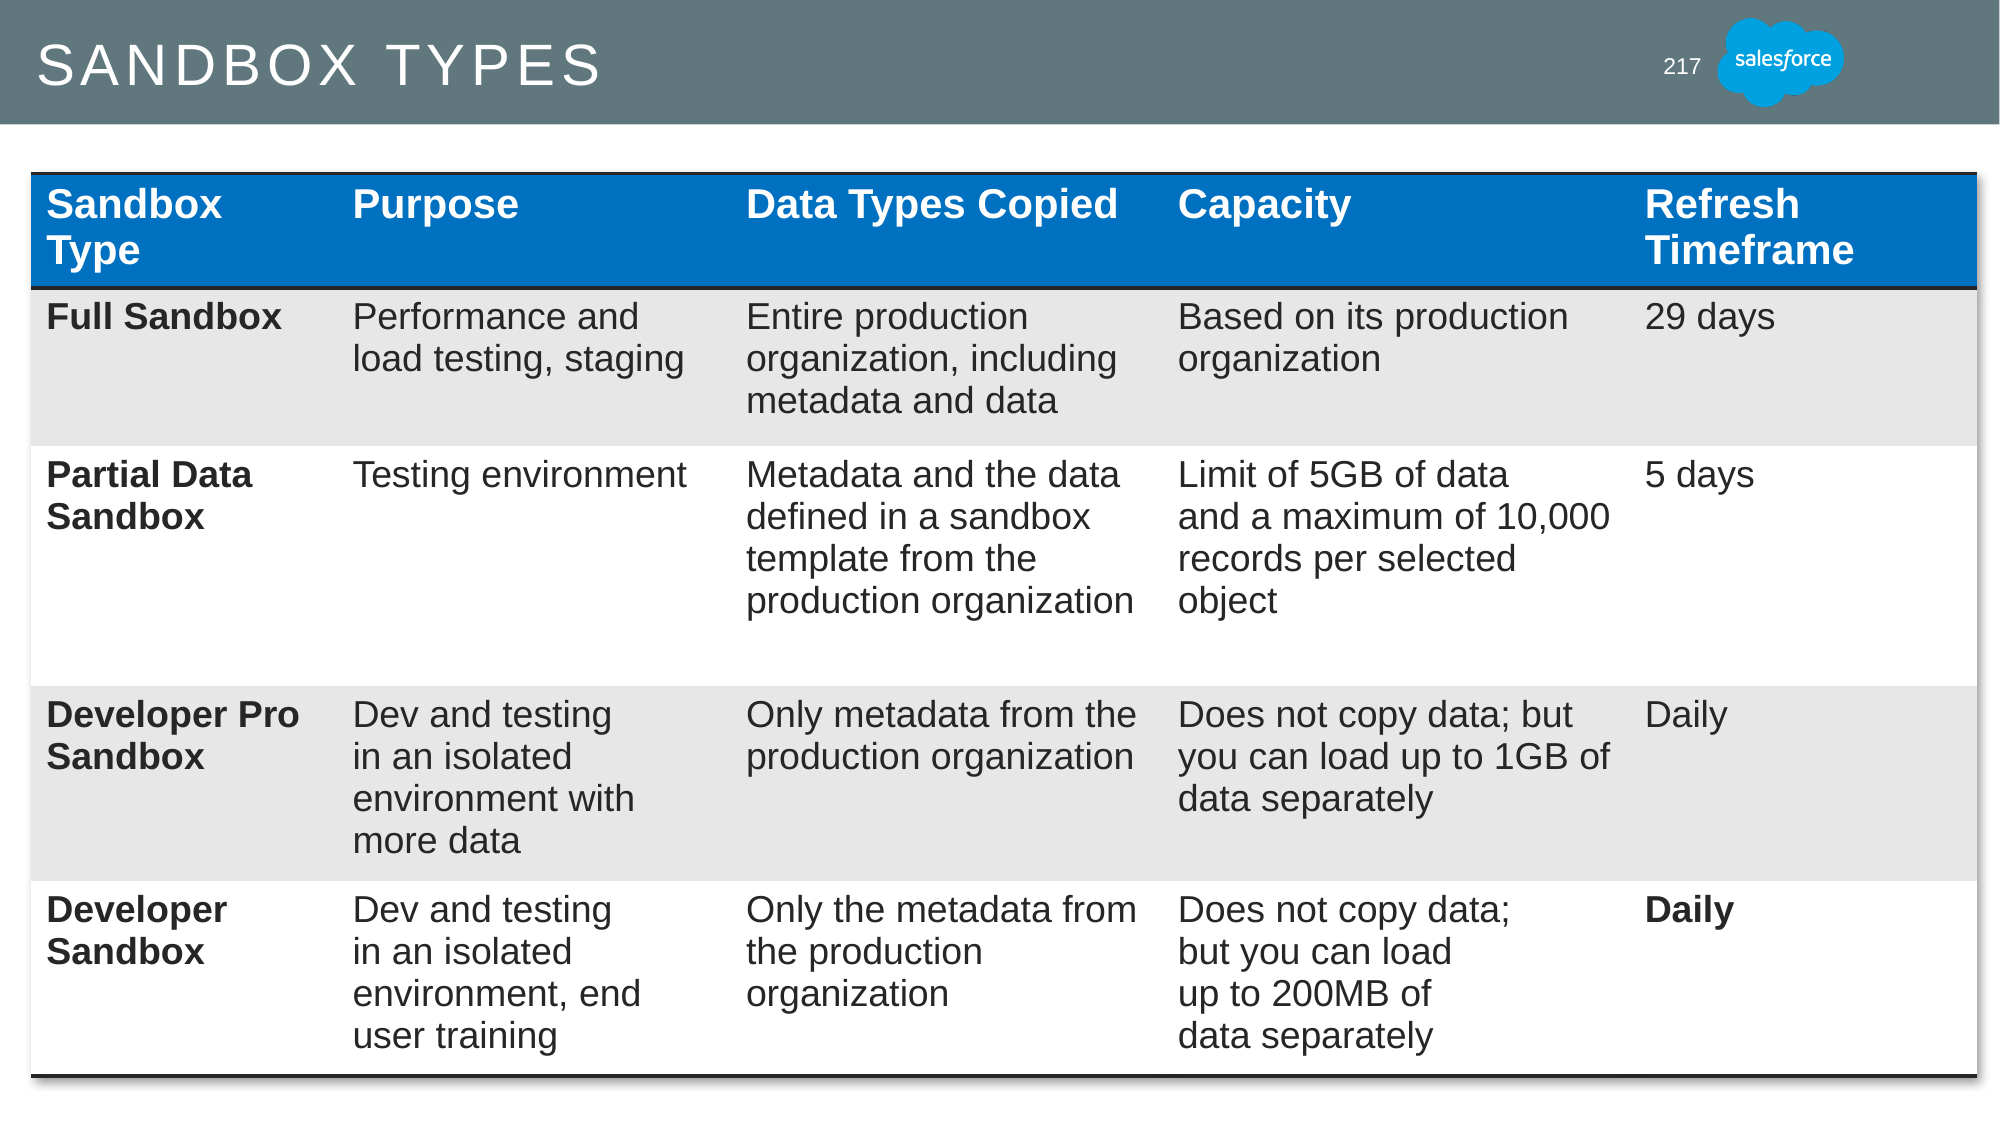

# Sandbox Types
217
Metadata includes:
Fields
Page layouts
Record types
Profiles
Permission sets
Reports
Dashboards
Report types
Apps
Objects

| Sandbox Type | Purpose | Data Types Copied | Capacity | Refresh Timeframe |
| --- | --- | --- | --- | --- |
| Full Sandbox | Performance and load testing, staging | Entire production organization, including metadata and data | Based on its production organization | 29 days |
| Partial Data Sandbox | Testing environment | Metadata and the data defined in a sandbox template from the production organization | Limit of 5GB of data and a maximum of 10,000 records per selected object | 5 days |
| Developer Pro Sandbox | Dev and testing in an isolated environment with more data | Only metadata from the production organization | Does not copy data; but you can load up to 1GB of data separately | Daily |
| Developer Sandbox | Dev and testing in an isolated environment, end user training | Only the metadata from the production organization | Does not copy data; but you can load up to 200MB of data separately | Daily |